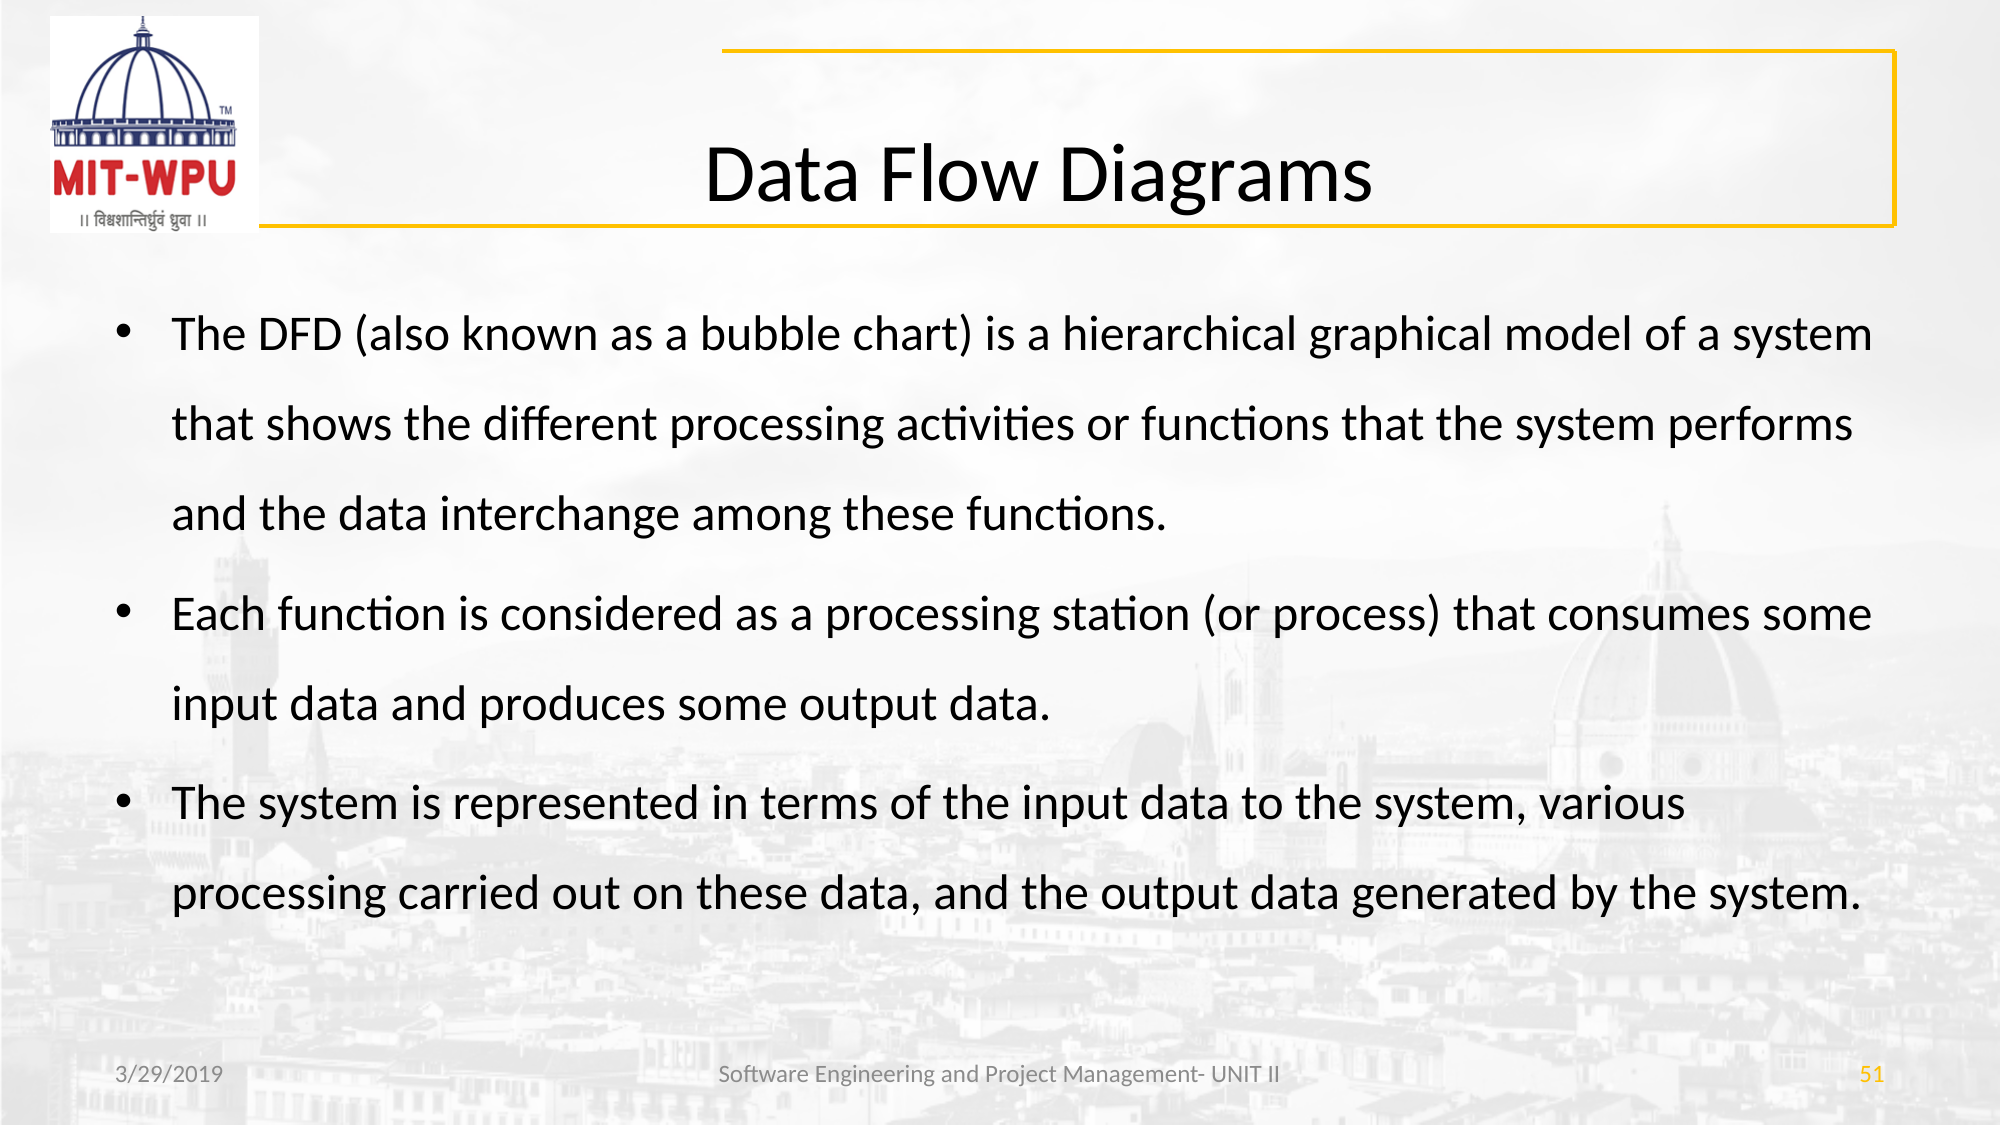

# Data Flow Diagrams
The DFD (also known as a bubble chart) is a hierarchical graphical model of a system that shows the different processing activities or functions that the system performs and the data interchange among these functions.
Each function is considered as a processing station (or process) that consumes some input data and produces some output data.
The system is represented in terms of the input data to the system, various processing carried out on these data, and the output data generated by the system.
3/29/2019
Software Engineering and Project Management- UNIT II
51